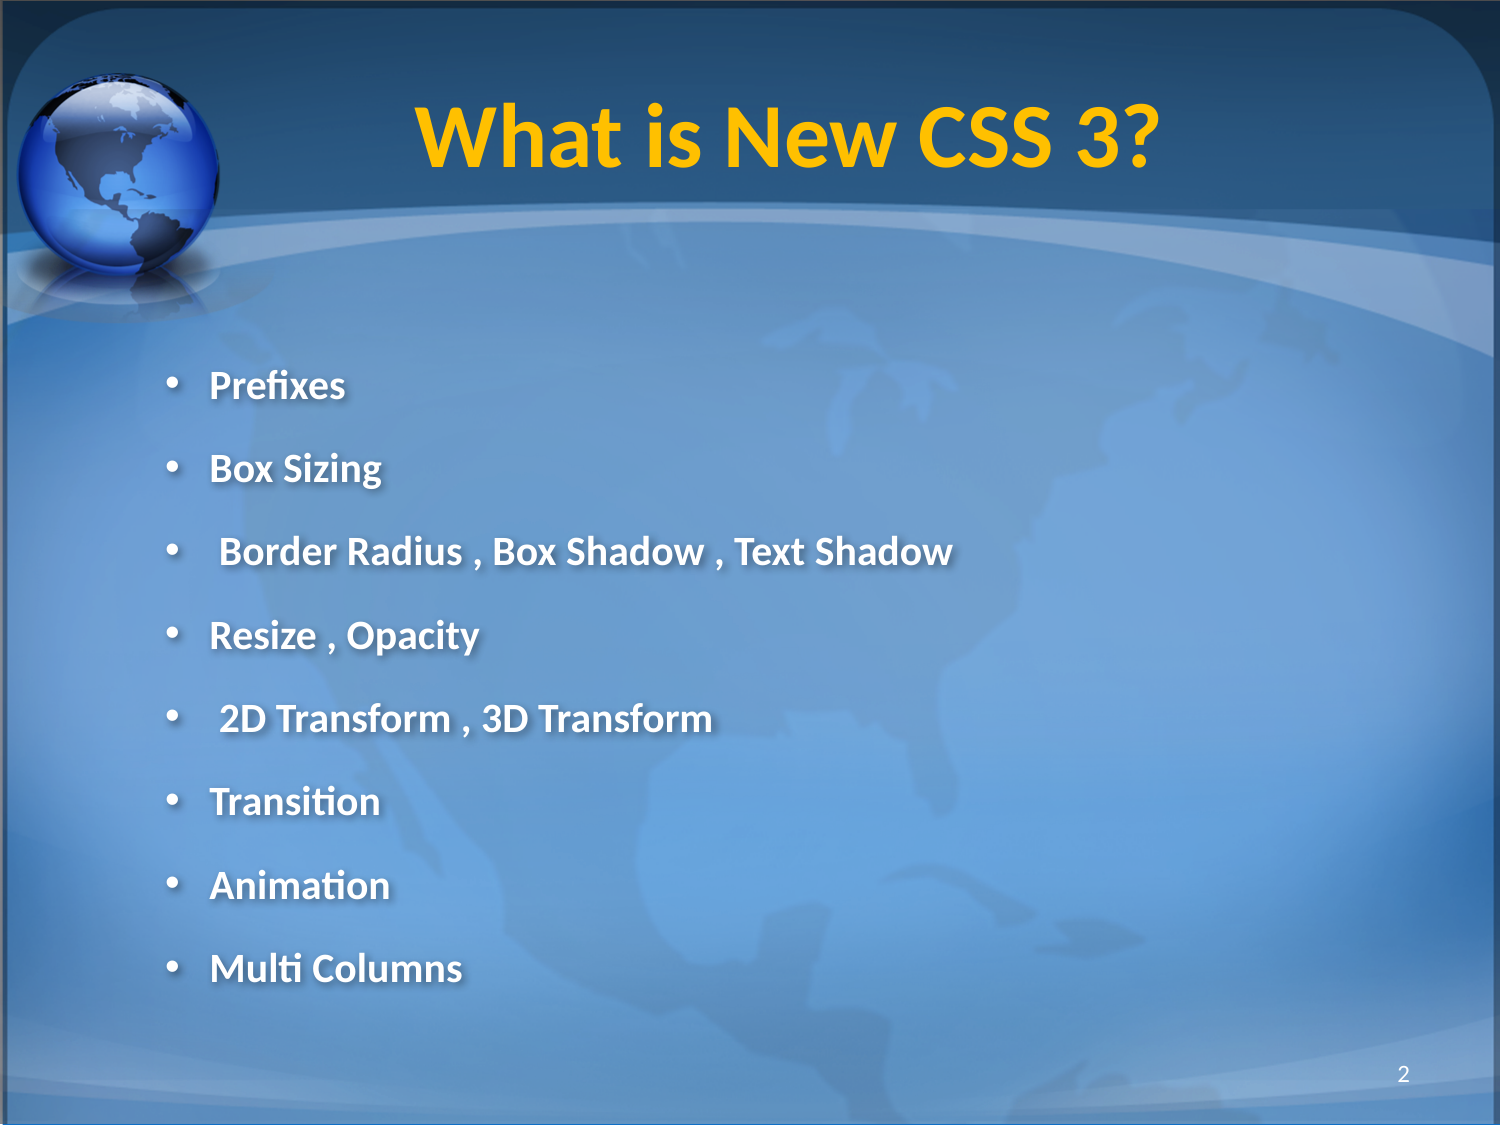

# What is New CSS 3?
Prefixes
Box Sizing
 Border Radius , Box Shadow , Text Shadow
Resize , Opacity
 2D Transform , 3D Transform
Transition
Animation
Multi Columns
2